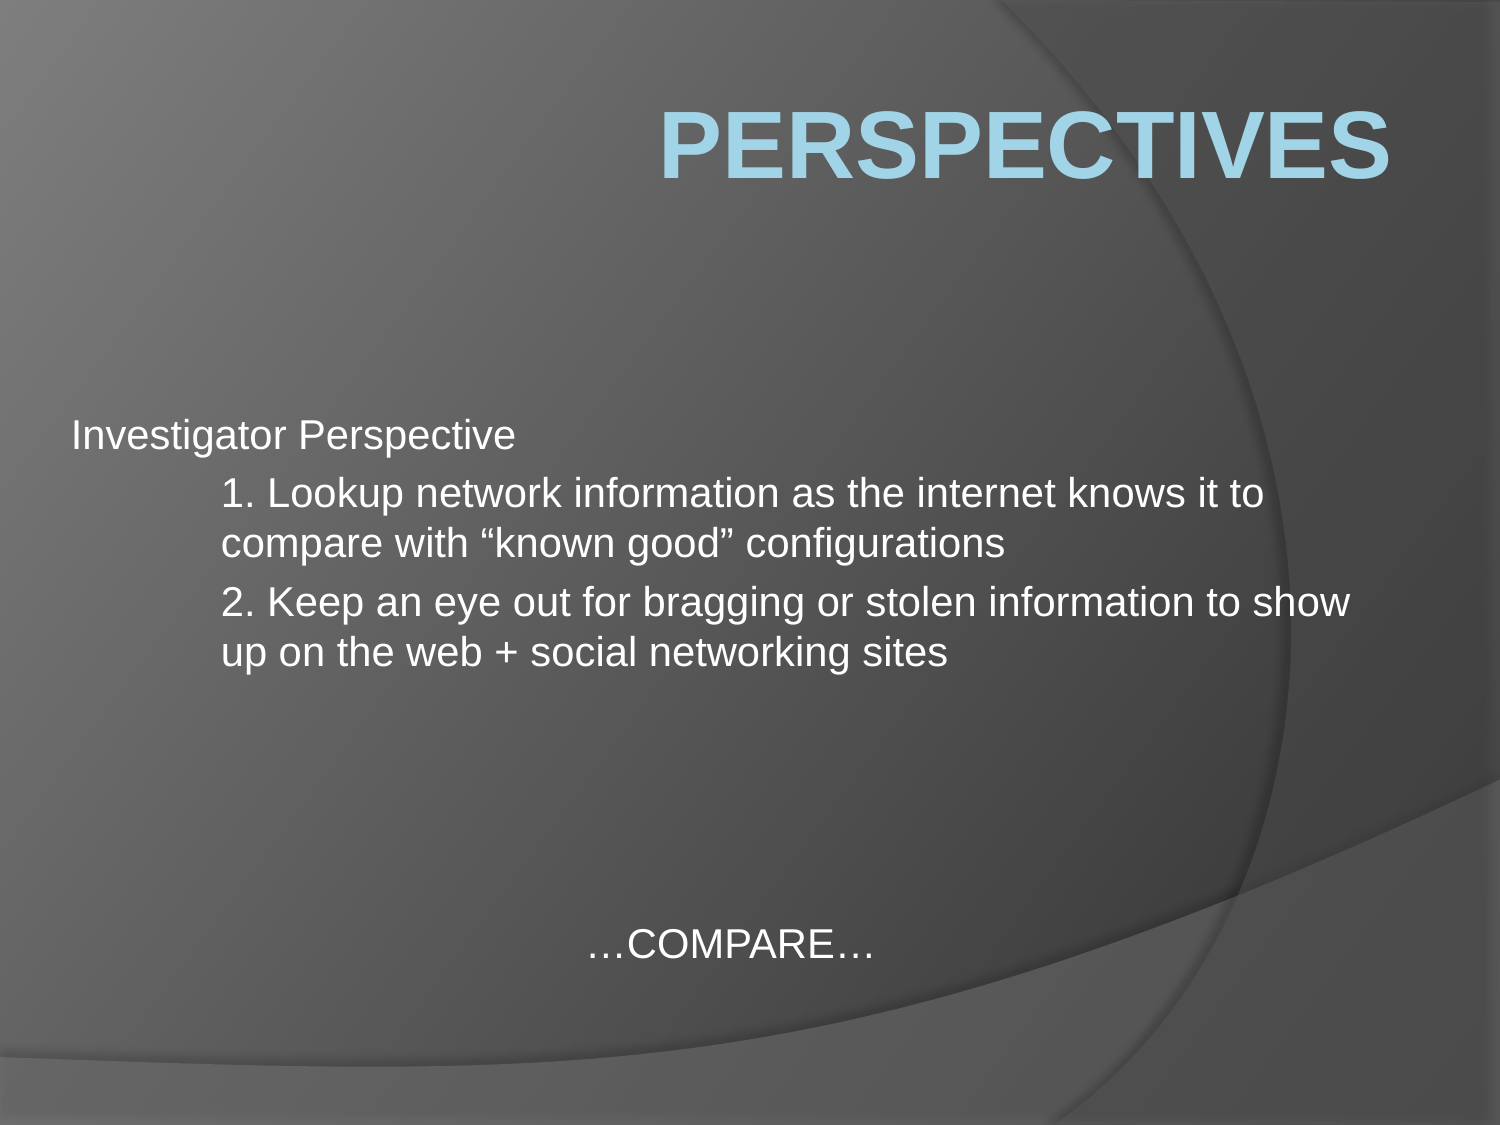

# Perspectives
Investigator Perspective
	1. Lookup network information as the internet knows it to 	compare with “known good” configurations
	2. Keep an eye out for bragging or stolen information to show 	up on the web + social networking sites

…COMPARE…